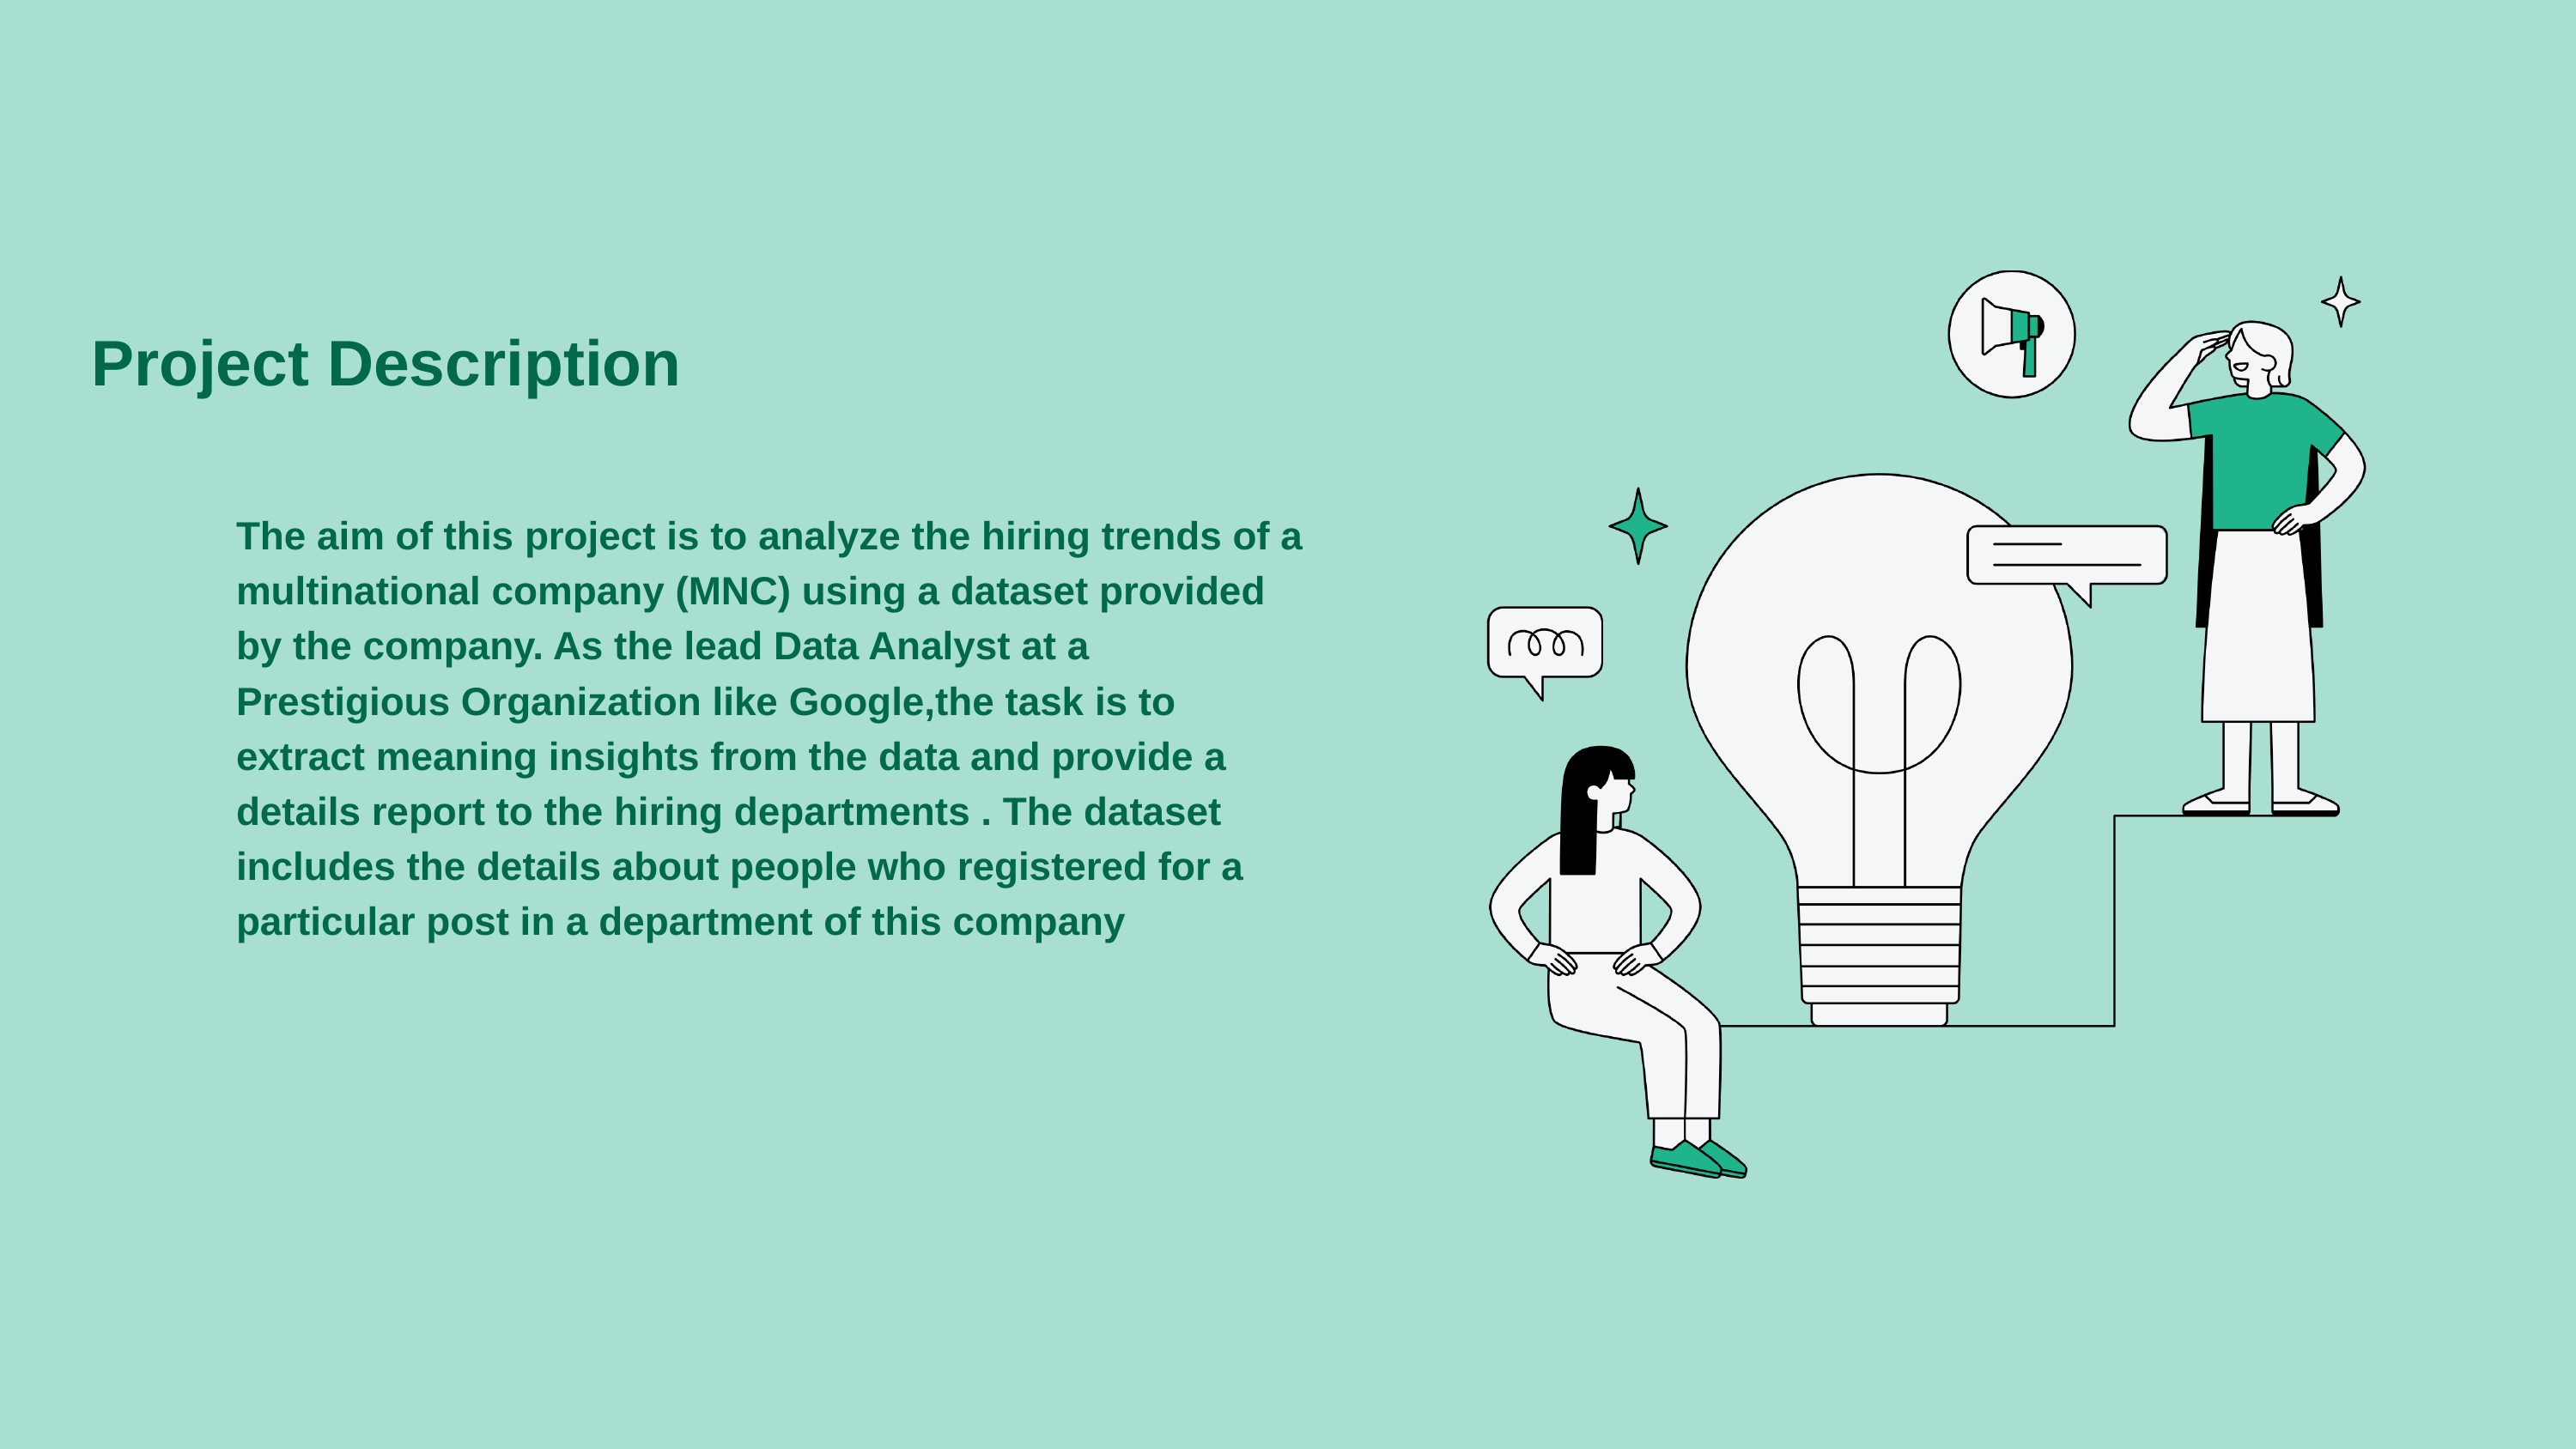

Project Description

The aim of this project is to analyze the hiring trends of a multinational company (MNC) using a dataset provided by the company. As the lead Data Analyst at a Prestigious Organization like Google,the task is to extract meaning insights from the data and provide a details report to the hiring departments . The dataset includes the details about people who registered for a particular post in a department of this company